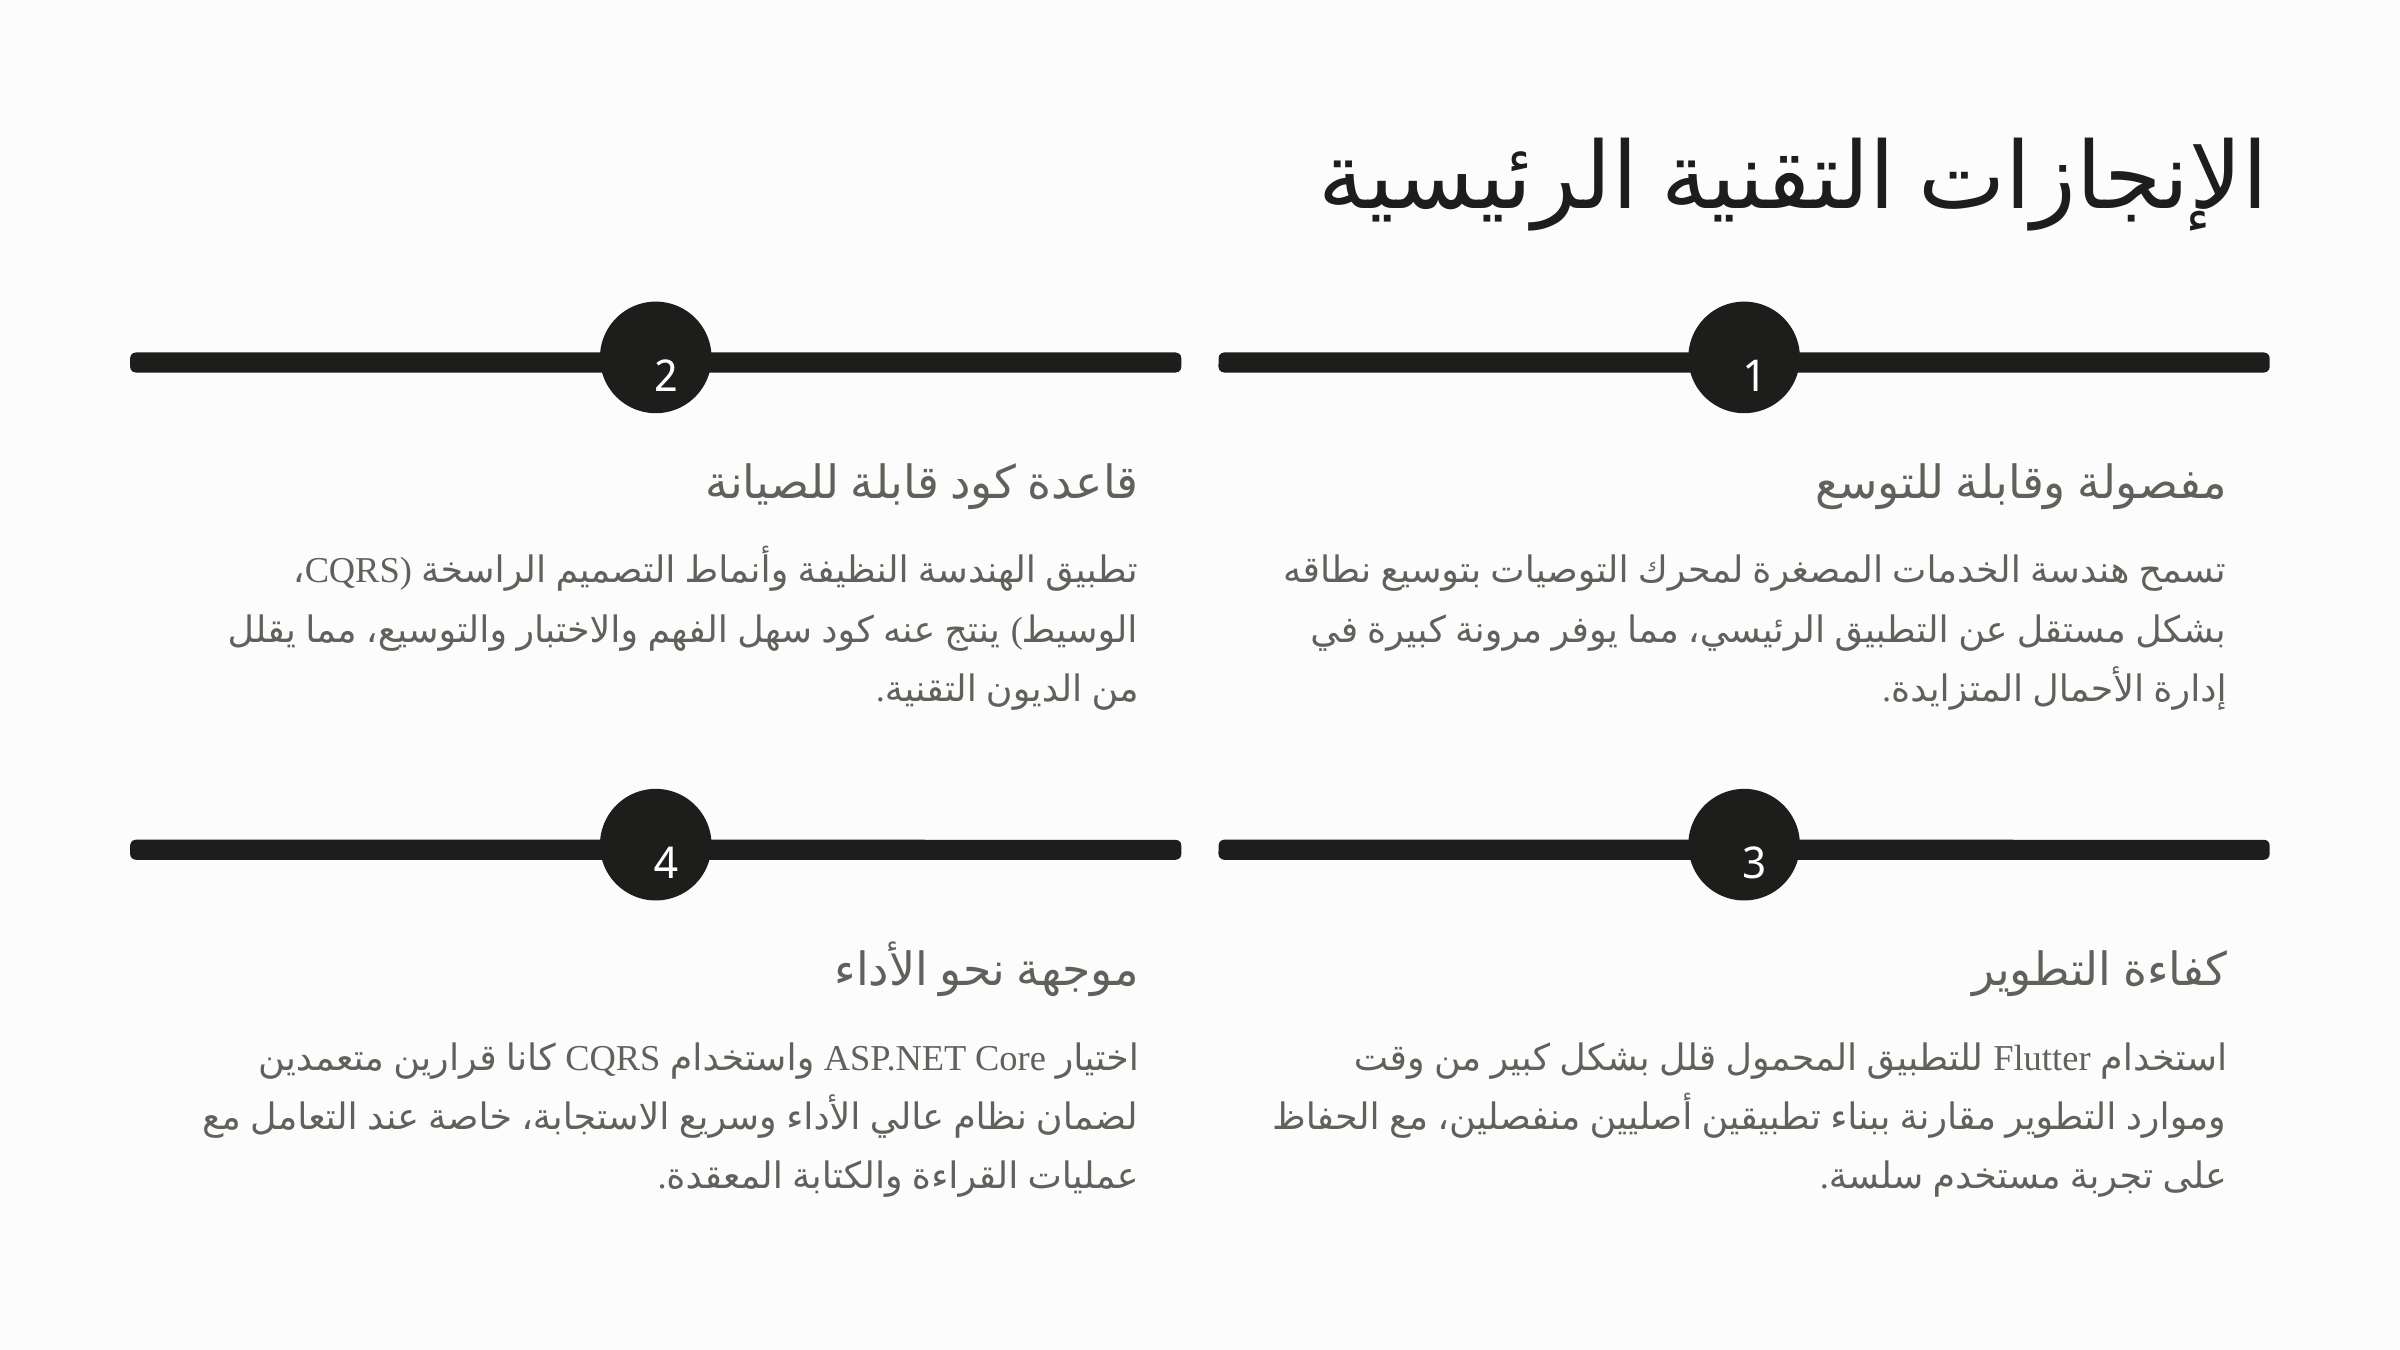

الإنجازات التقنية الرئيسية

2
1

قاعدة كود قابلة للصيانة
مفصولة وقابلة للتوسع
تطبيق الهندسة النظيفة وأنماط التصميم الراسخة (CQRS، الوسيط) ينتج عنه كود سهل الفهم والاختبار والتوسيع، مما يقلل من الديون التقنية.
تسمح هندسة الخدمات المصغرة لمحرك التوصيات بتوسيع نطاقه بشكل مستقل عن التطبيق الرئيسي، مما يوفر مرونة كبيرة في إدارة الأحمال المتزايدة.

4
3

موجهة نحو الأداء
كفاءة التطوير
اختيار ASP.NET Core واستخدام CQRS كانا قرارين متعمدين لضمان نظام عالي الأداء وسريع الاستجابة، خاصة عند التعامل مع عمليات القراءة والكتابة المعقدة.
استخدام Flutter للتطبيق المحمول قلل بشكل كبير من وقت وموارد التطوير مقارنة ببناء تطبيقين أصليين منفصلين، مع الحفاظ على تجربة مستخدم سلسة.